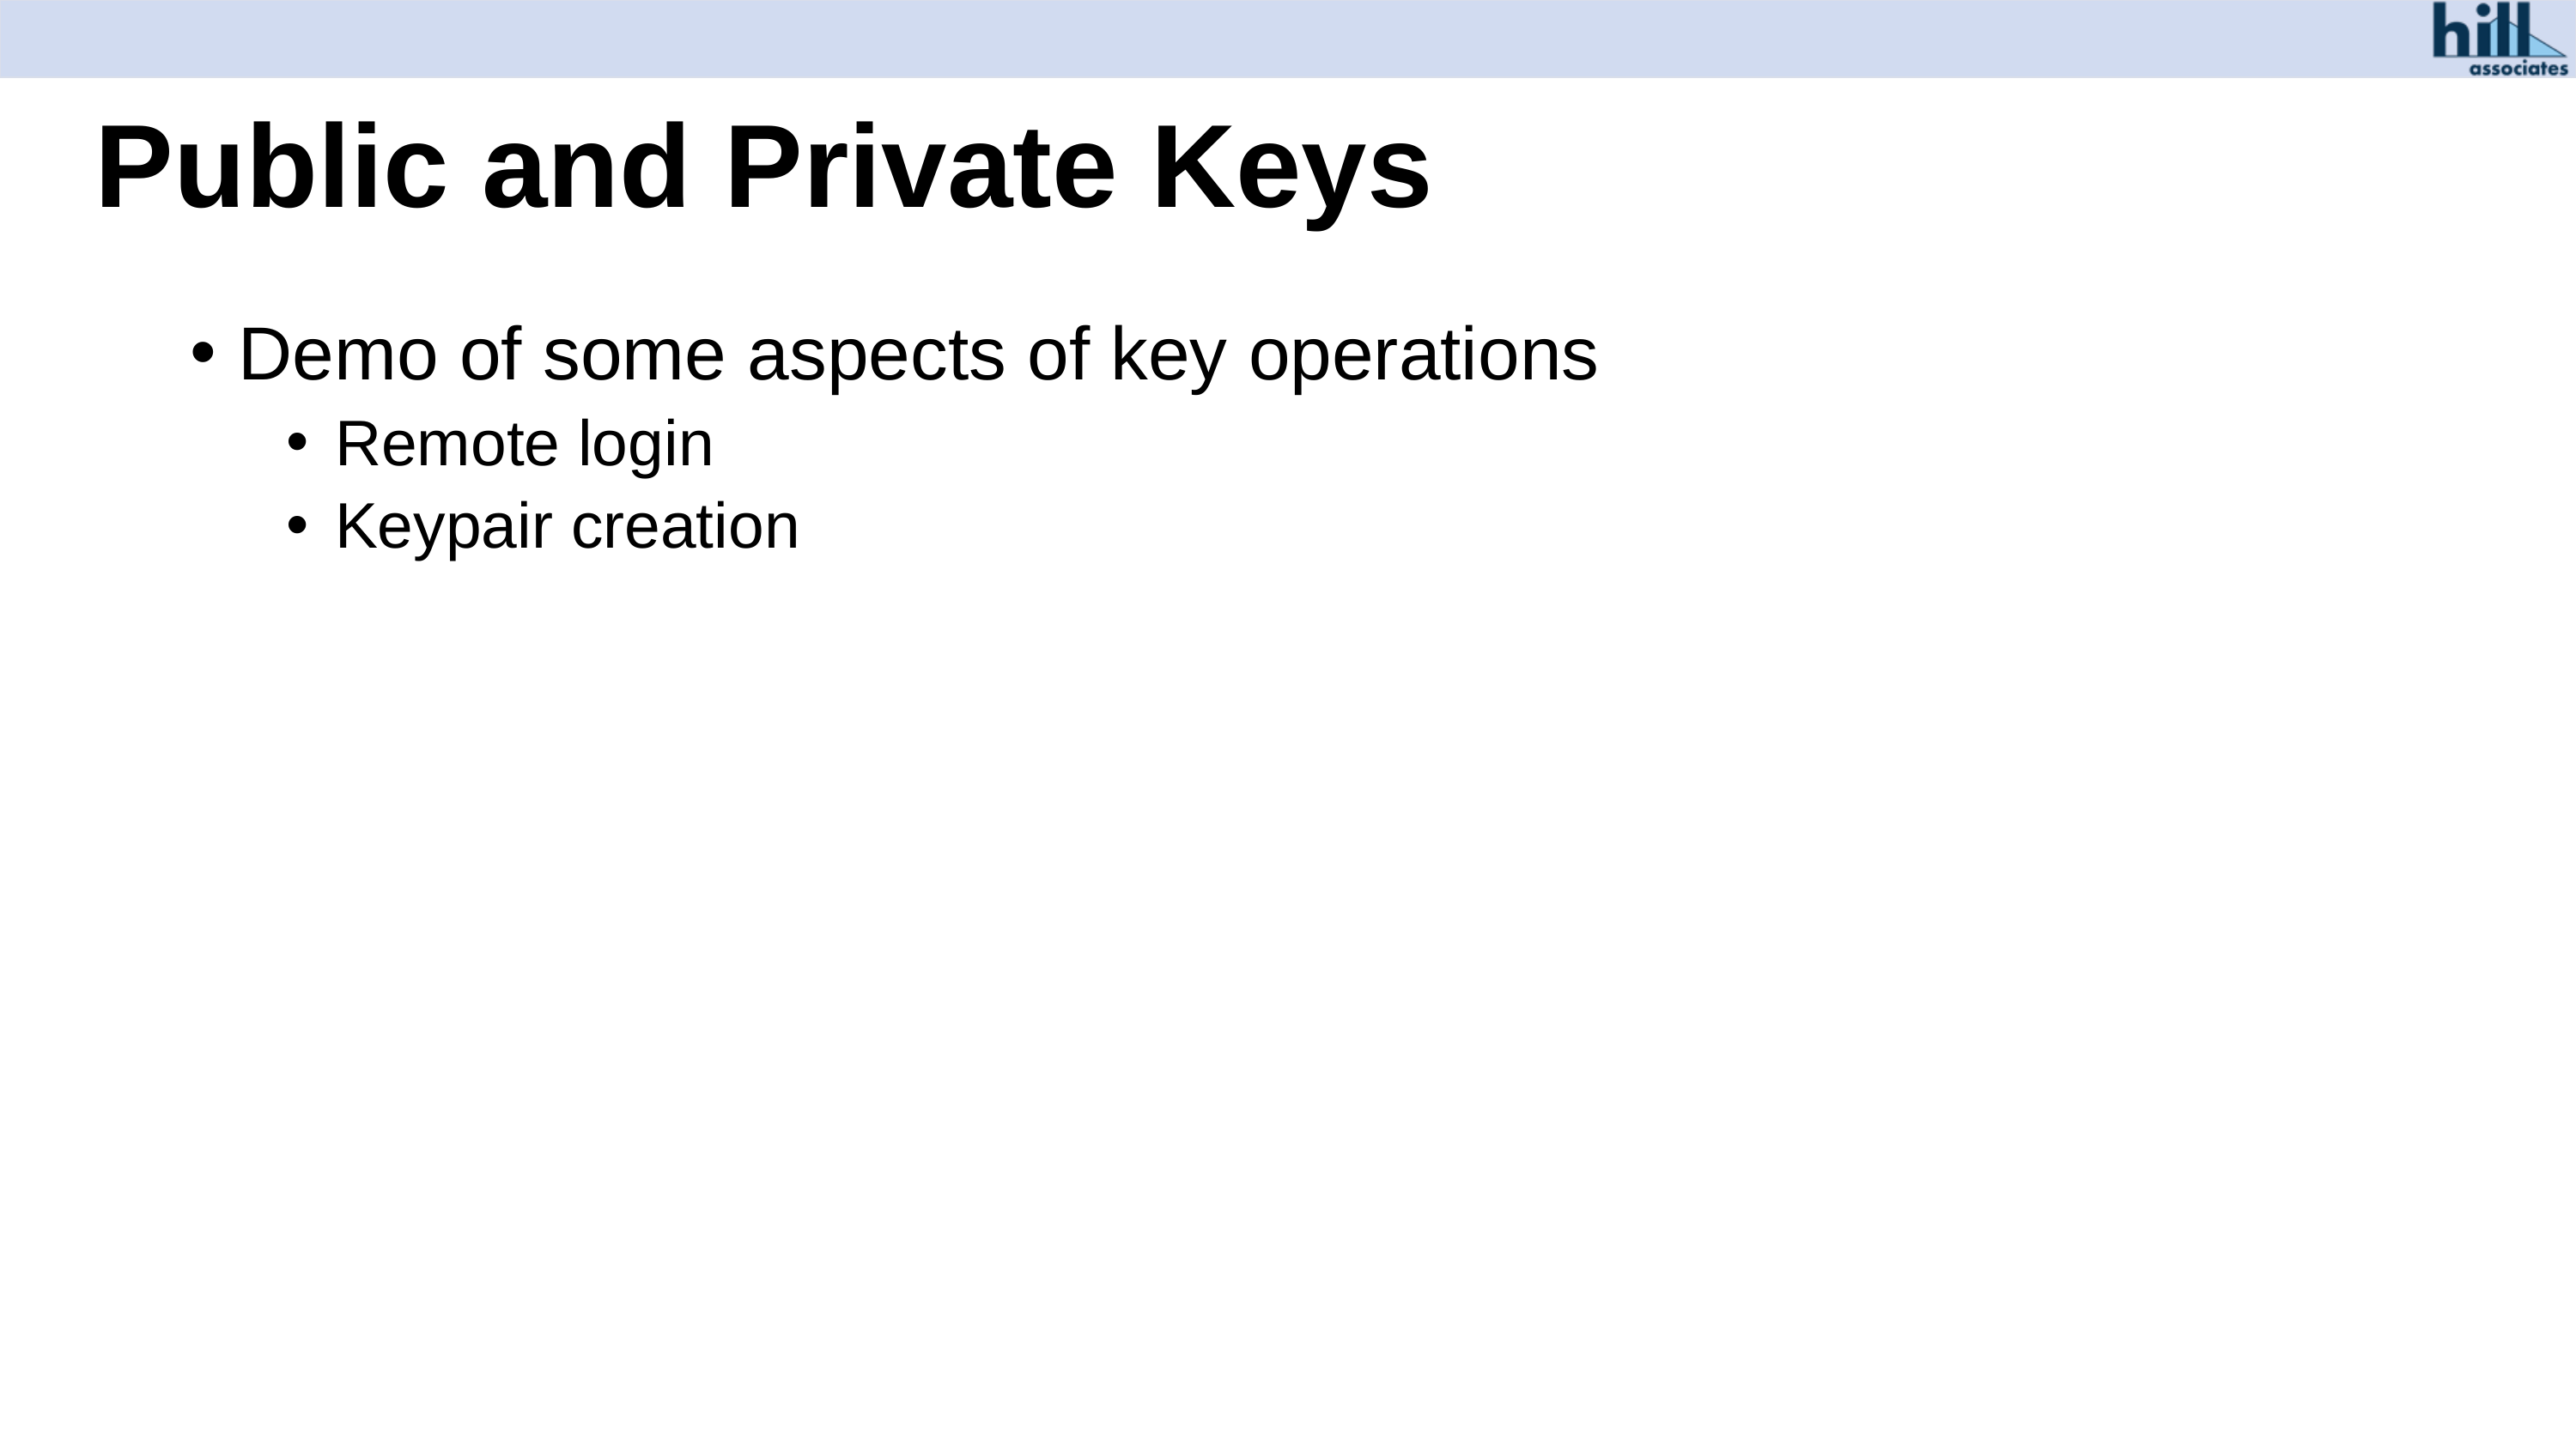

# Public and Private Keys
Demo of some aspects of key operations
Remote login
Keypair creation